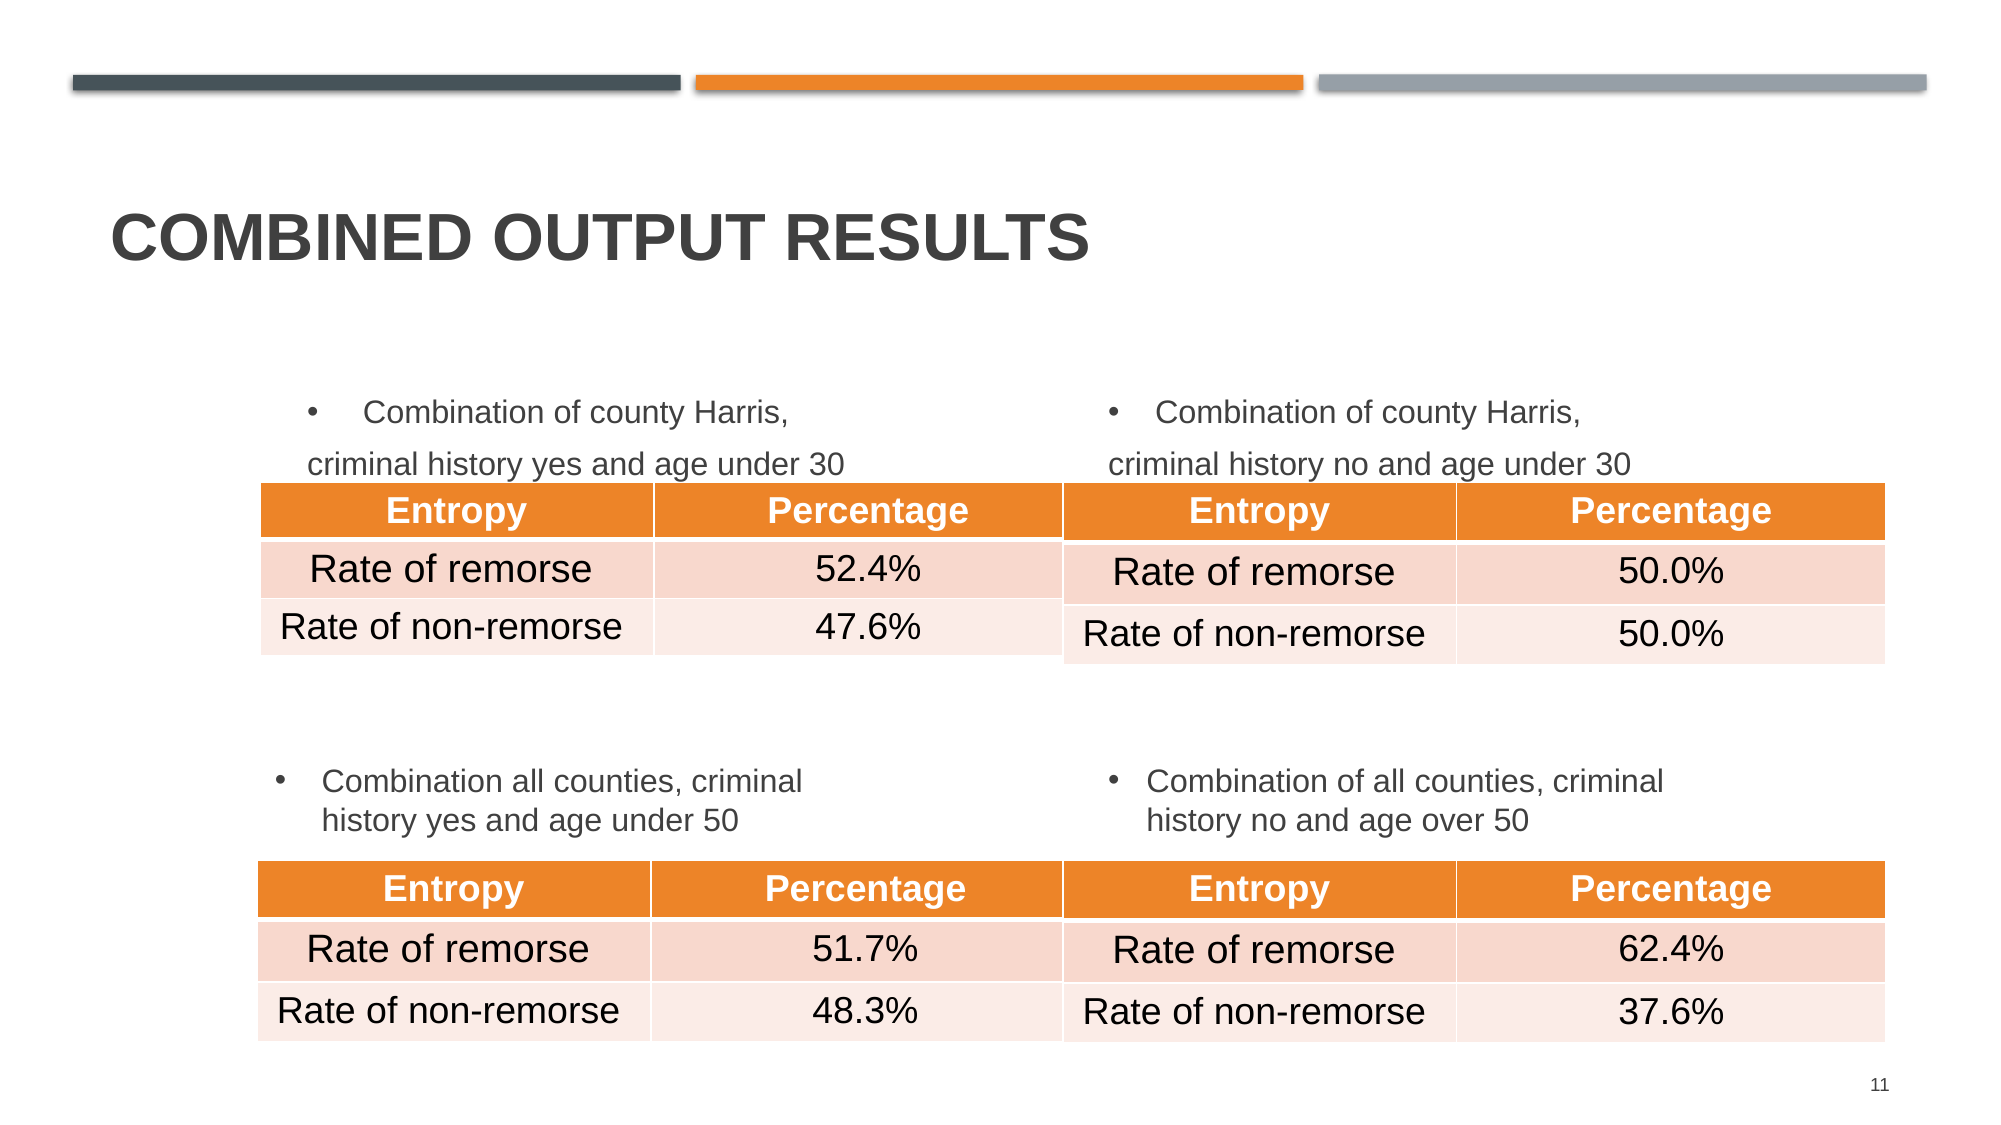

# Combined output RESULTS
 Combination of county Harris,
criminal history yes and age under 30​
Combination of county Harris, ​
criminal history no and age under 30​
| Entropy | Percentage |
| --- | --- |
| Rate of remorse | 50.0% |
| Rate of non-remorse | 50.0% |
| Entropy | Percentage |
| --- | --- |
| Rate of remorse | 52.4% |
| Rate of non-remorse | 47.6% |
Combination all counties, criminal history yes and age under 50
Combination of all counties, criminal history no and age over 50
| Entropy | Percentage |
| --- | --- |
| Rate of remorse | 51.7% |
| Rate of non-remorse | 48.3% |
| Entropy | Percentage |
| --- | --- |
| Rate of remorse | 62.4% |
| Rate of non-remorse | 37.6% |
11